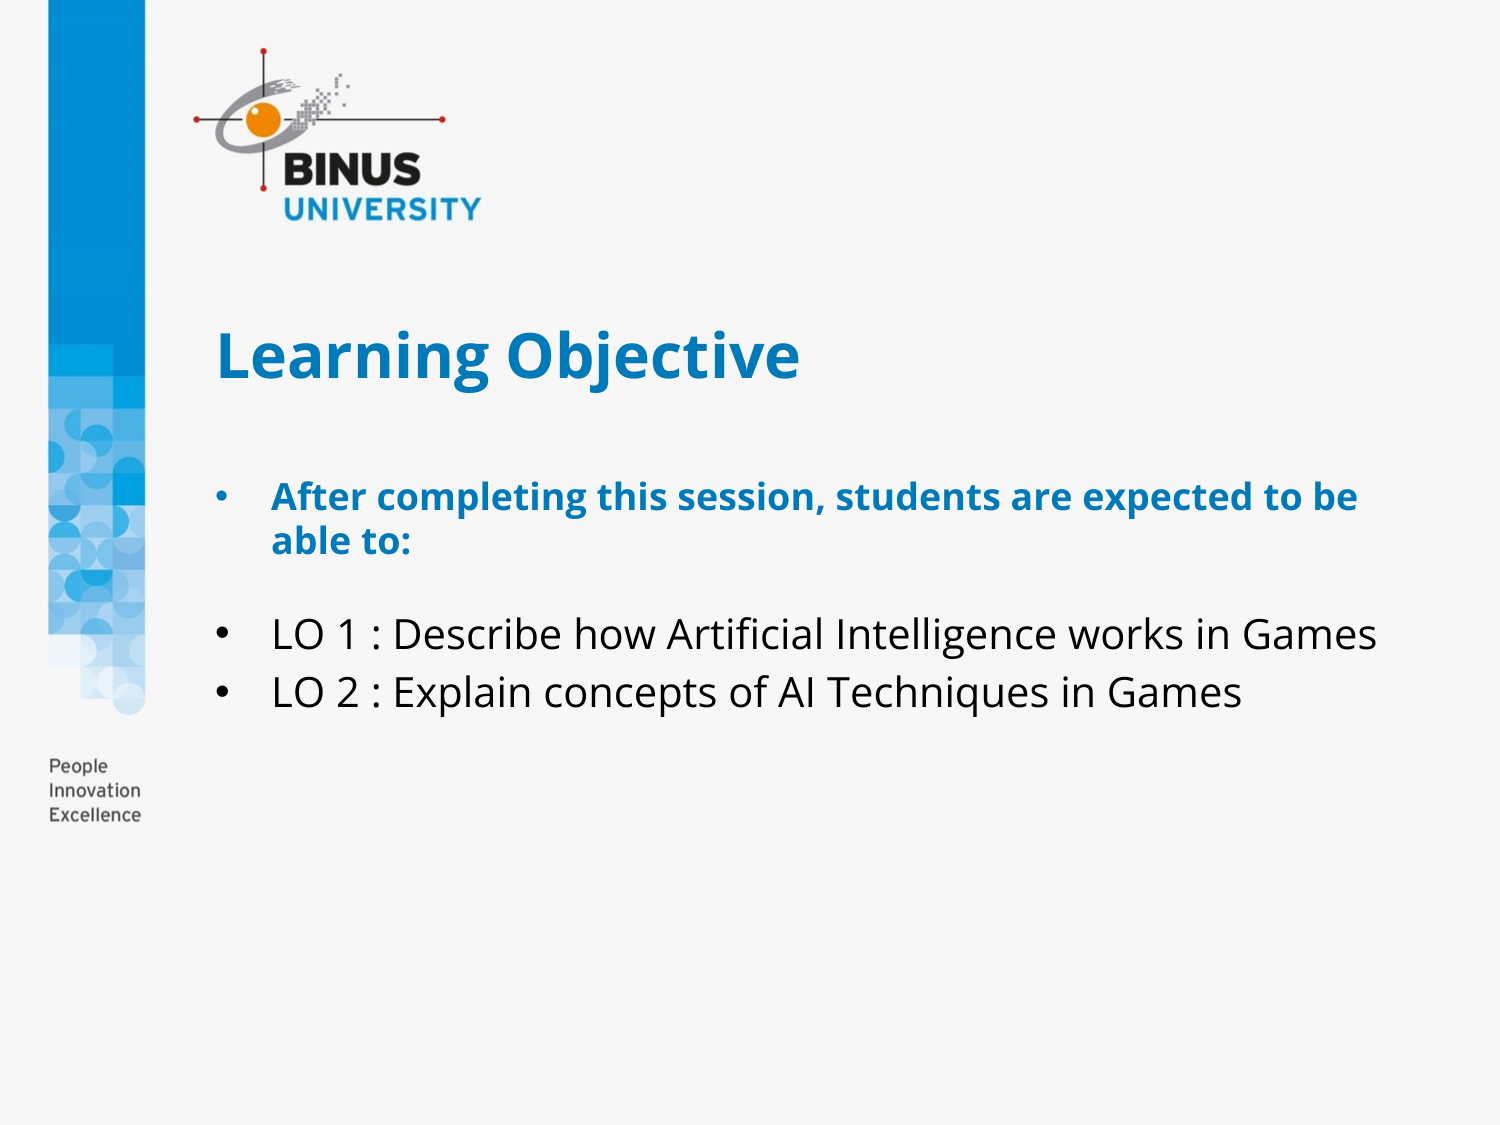

# Learning Objective
After completing this session, students are expected to be able to:
LO 1 : Describe how Artificial Intelligence works in Games
LO 2 : Explain concepts of AI Techniques in Games